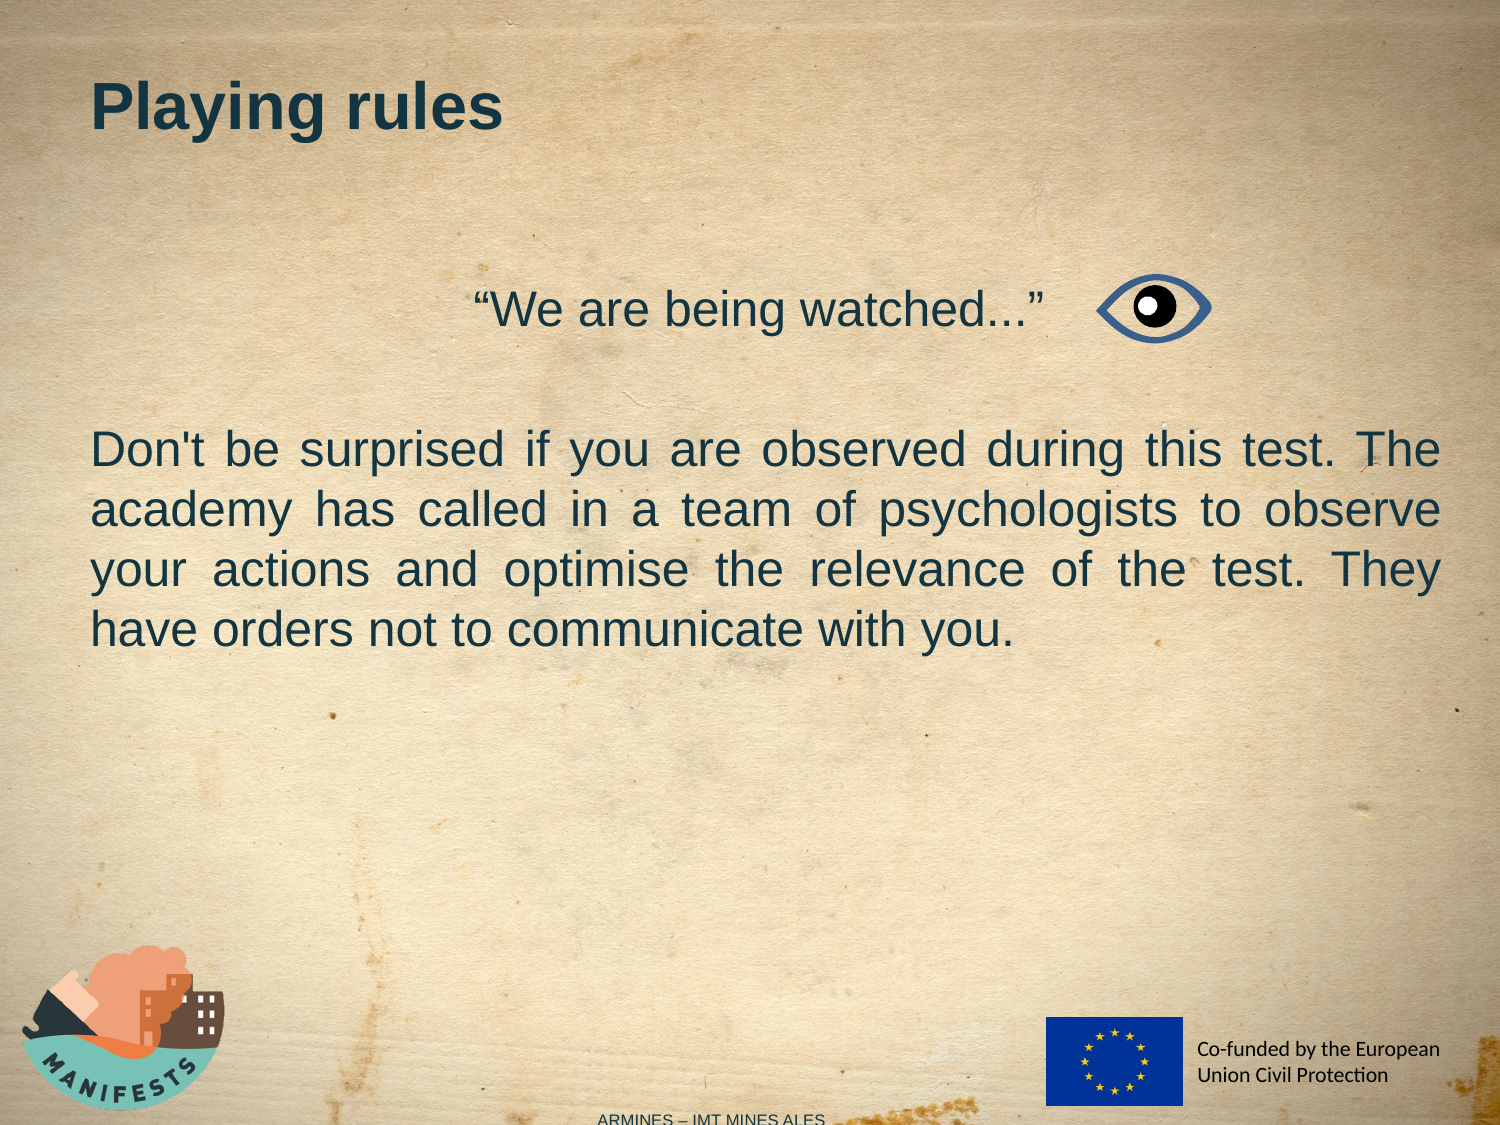

# Playing rules

“We are being watched...”

Don't be surprised if you are observed during this test. The academy has called in a team of psychologists to observe your actions and optimise the relevance of the test. They have orders not to communicate with you.